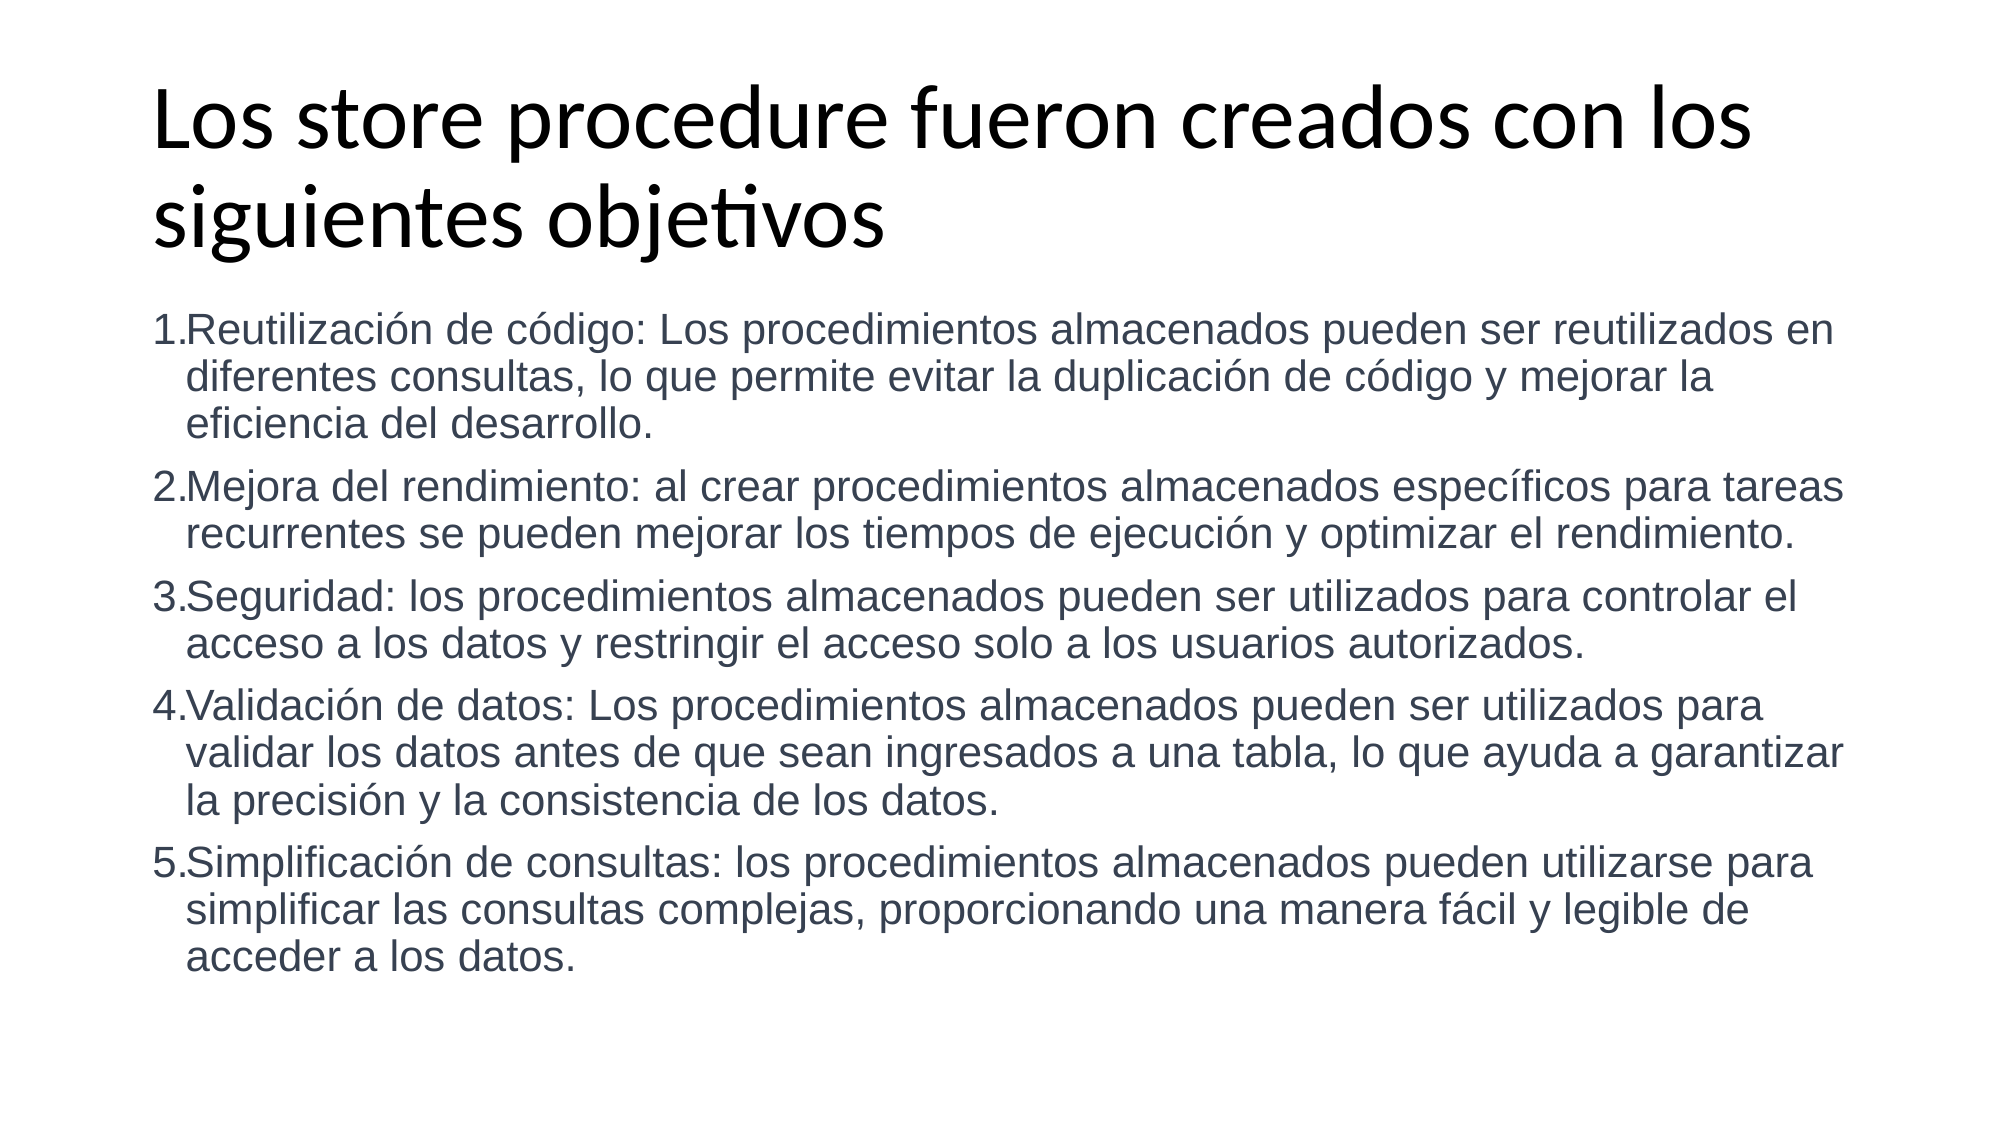

# Los store procedure fueron creados con los siguientes objetivos
Reutilización de código: Los procedimientos almacenados pueden ser reutilizados en diferentes consultas, lo que permite evitar la duplicación de código y mejorar la eficiencia del desarrollo.
Mejora del rendimiento: al crear procedimientos almacenados específicos para tareas recurrentes se pueden mejorar los tiempos de ejecución y optimizar el rendimiento.
Seguridad: los procedimientos almacenados pueden ser utilizados para controlar el acceso a los datos y restringir el acceso solo a los usuarios autorizados.
Validación de datos: Los procedimientos almacenados pueden ser utilizados para validar los datos antes de que sean ingresados a una tabla, lo que ayuda a garantizar la precisión y la consistencia de los datos.
Simplificación de consultas: los procedimientos almacenados pueden utilizarse para simplificar las consultas complejas, proporcionando una manera fácil y legible de acceder a los datos.